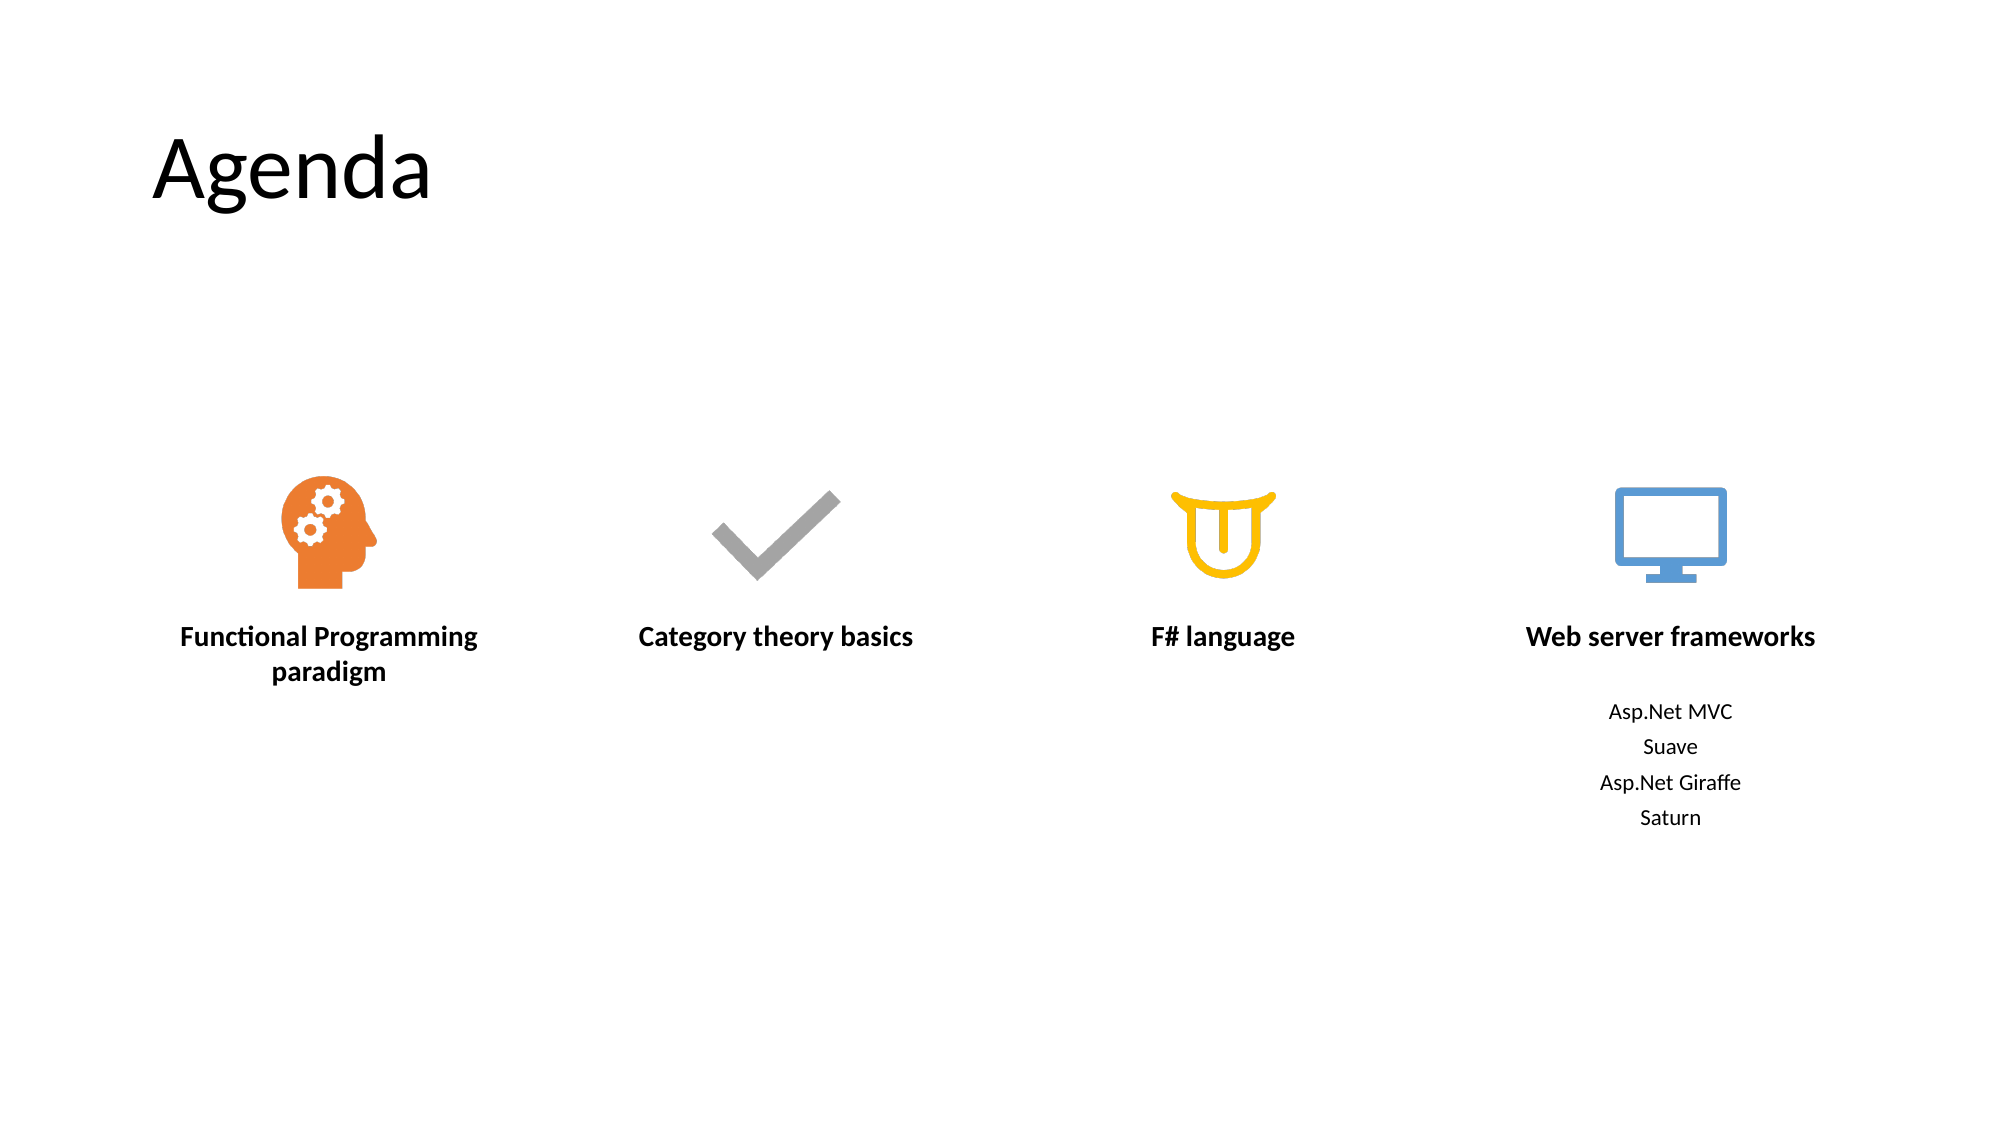

# Agenda
Functional Programming paradigm
Category theory basics
F# language
Web server frameworks
Asp.Net MVC
Suave
Asp.Net Giraffe
Saturn